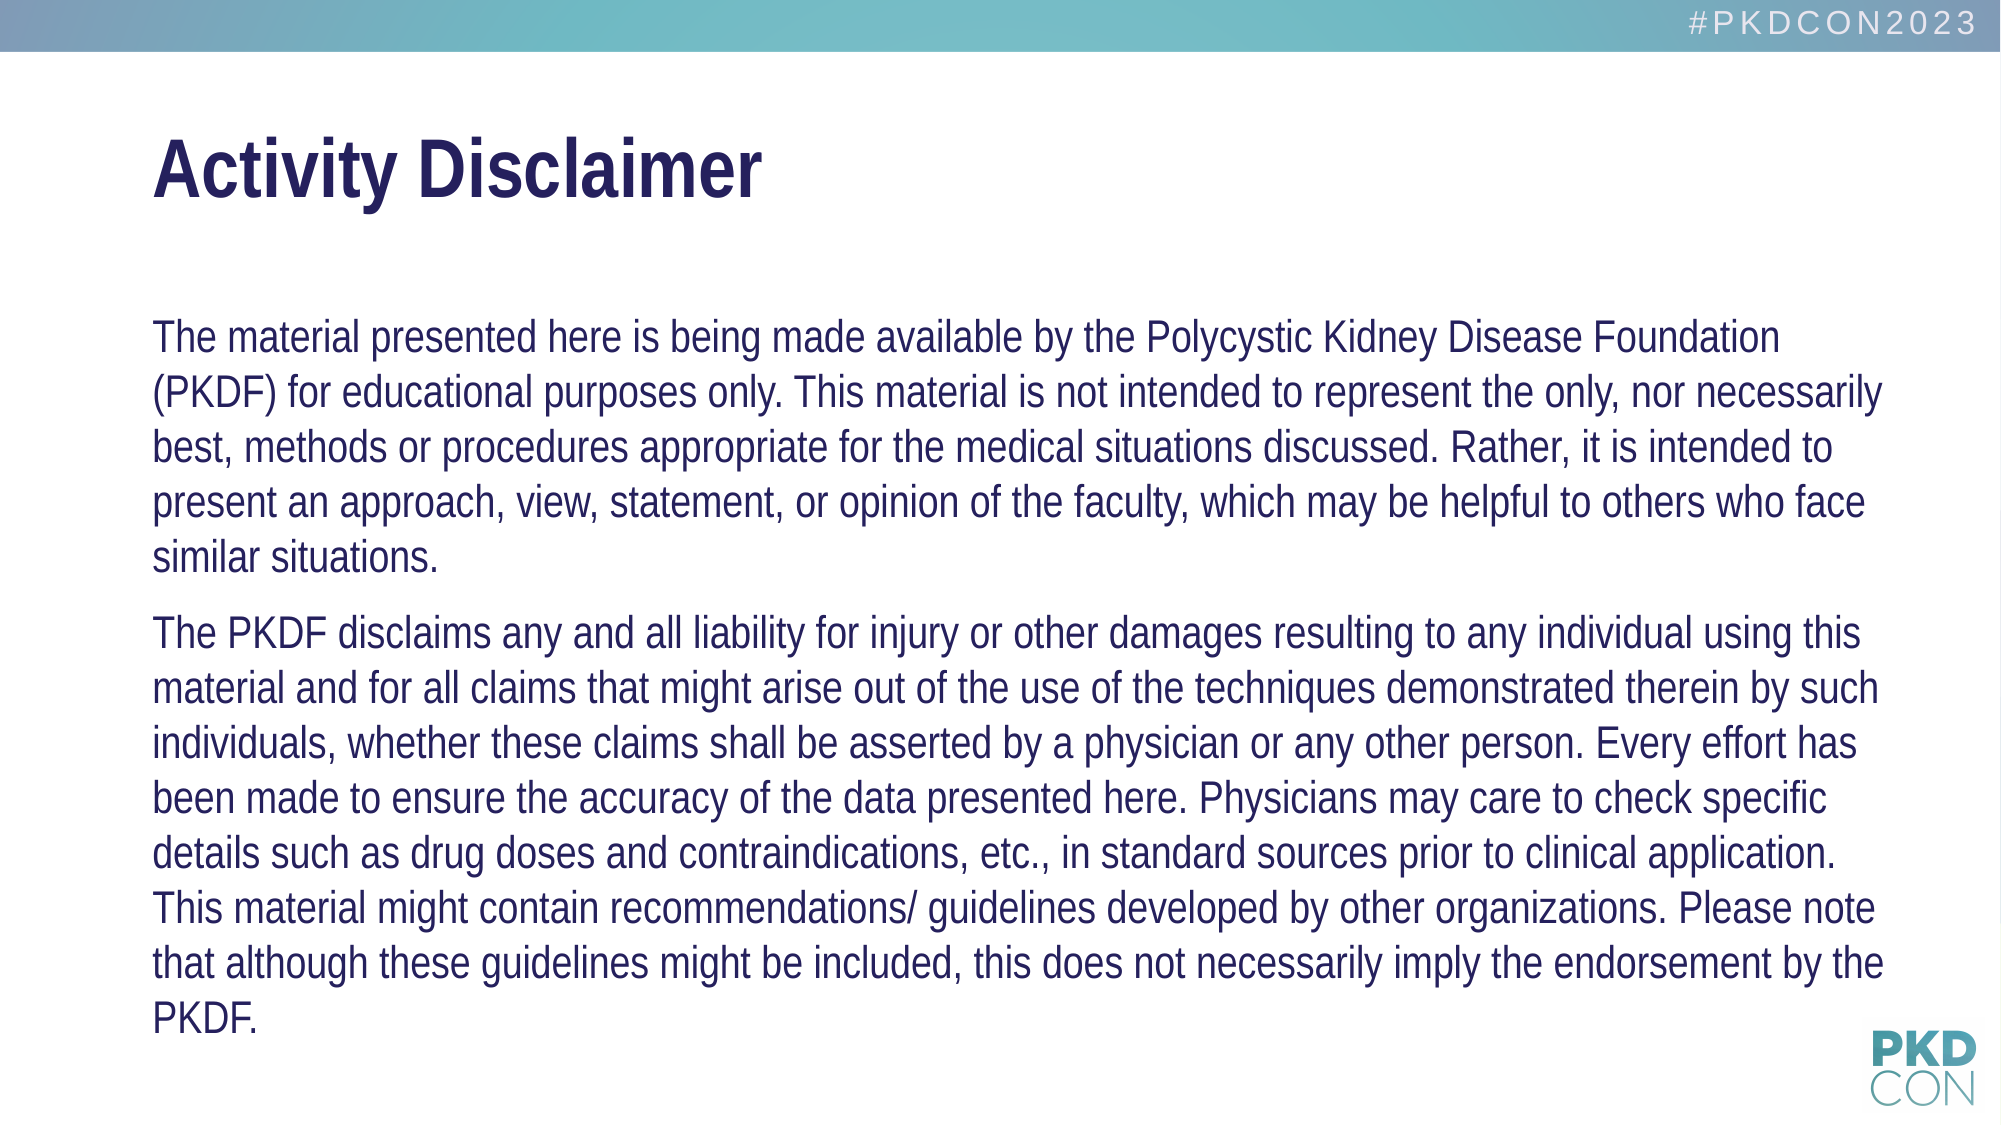

Activity Disclaimer
The material presented here is being made available by the Polycystic Kidney Disease Foundation (PKDF) for educational purposes only. This material is not intended to represent the only, nor necessarily best, methods or procedures appropriate for the medical situations discussed. Rather, it is intended to present an approach, view, statement, or opinion of the faculty, which may be helpful to others who face similar situations.
The PKDF disclaims any and all liability for injury or other damages resulting to any individual using this material and for all claims that might arise out of the use of the techniques demonstrated therein by such individuals, whether these claims shall be asserted by a physician or any other person. Every effort has been made to ensure the accuracy of the data presented here. Physicians may care to check specific details such as drug doses and contraindications, etc., in standard sources prior to clinical application. This material might contain recommendations/ guidelines developed by other organizations. Please note that although these guidelines might be included, this does not necessarily imply the endorsement by the PKDF.